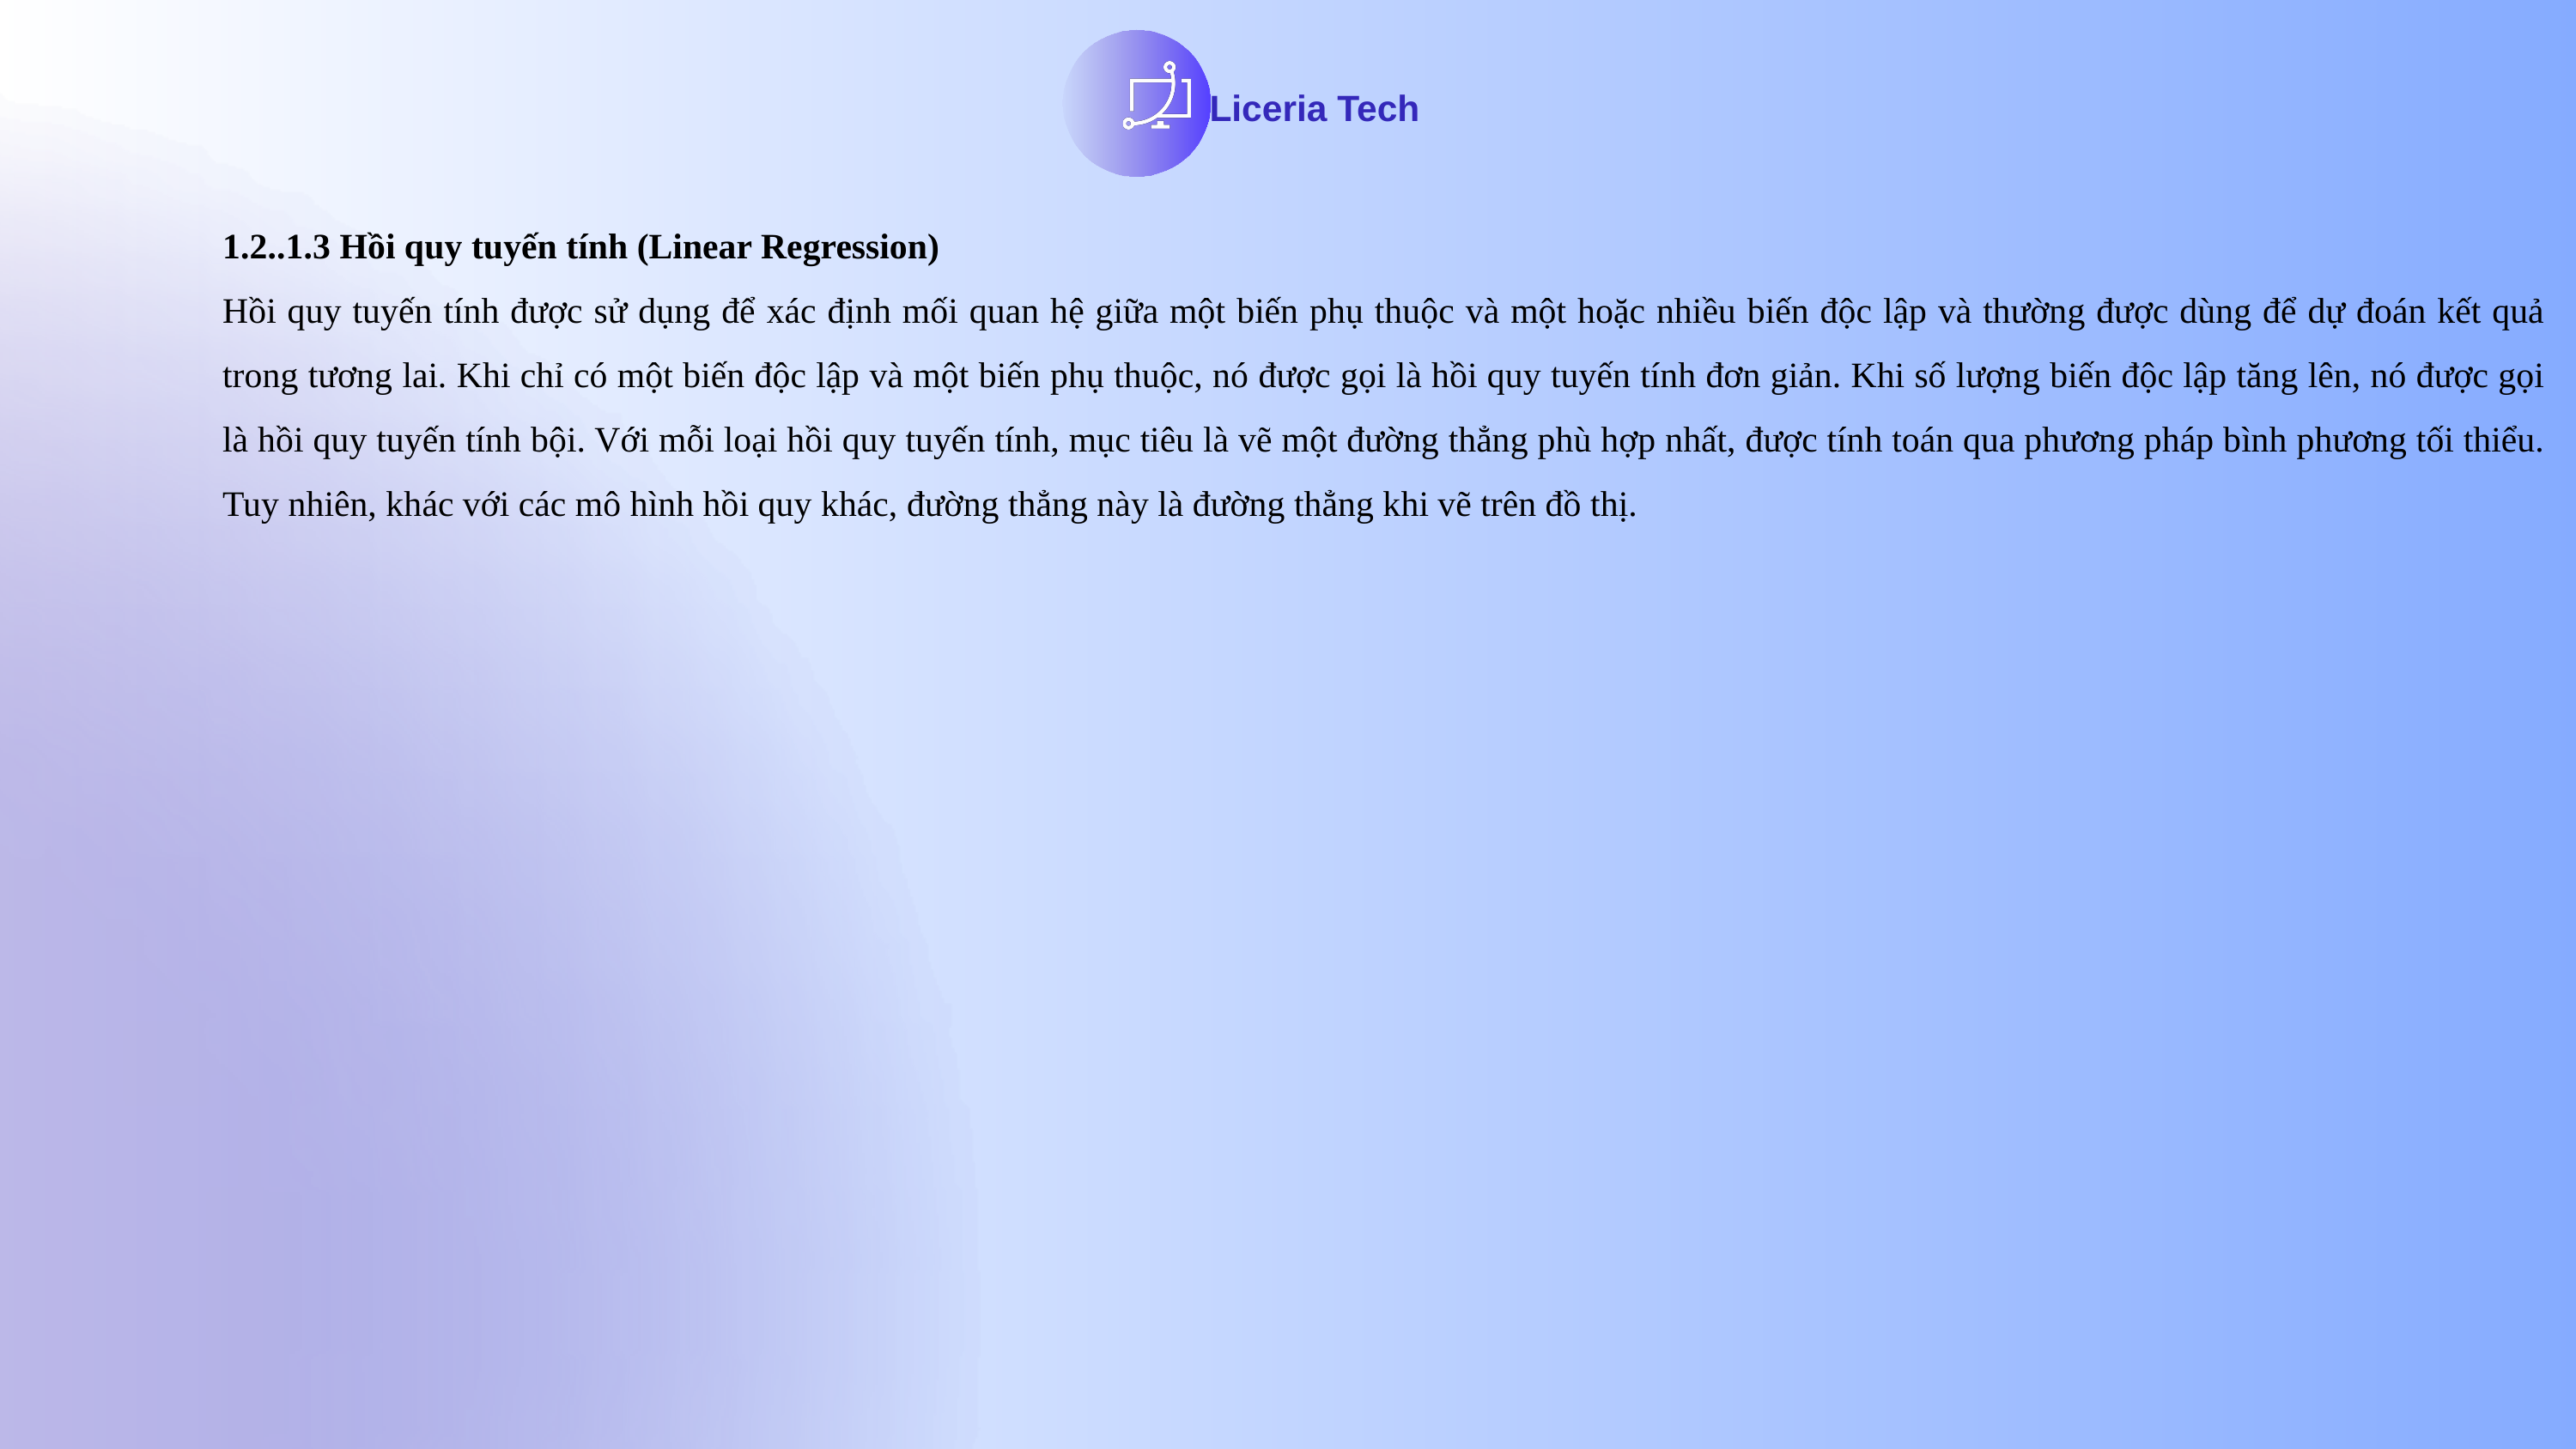

Liceria Tech
1.2..1.3 Hồi quy tuyến tính (Linear Regression)
Hồi quy tuyến tính được sử dụng để xác định mối quan hệ giữa một biến phụ thuộc và một hoặc nhiều biến độc lập và thường được dùng để dự đoán kết quả trong tương lai. Khi chỉ có một biến độc lập và một biến phụ thuộc, nó được gọi là hồi quy tuyến tính đơn giản. Khi số lượng biến độc lập tăng lên, nó được gọi là hồi quy tuyến tính bội. Với mỗi loại hồi quy tuyến tính, mục tiêu là vẽ một đường thẳng phù hợp nhất, được tính toán qua phương pháp bình phương tối thiểu. Tuy nhiên, khác với các mô hình hồi quy khác, đường thẳng này là đường thẳng khi vẽ trên đồ thị.